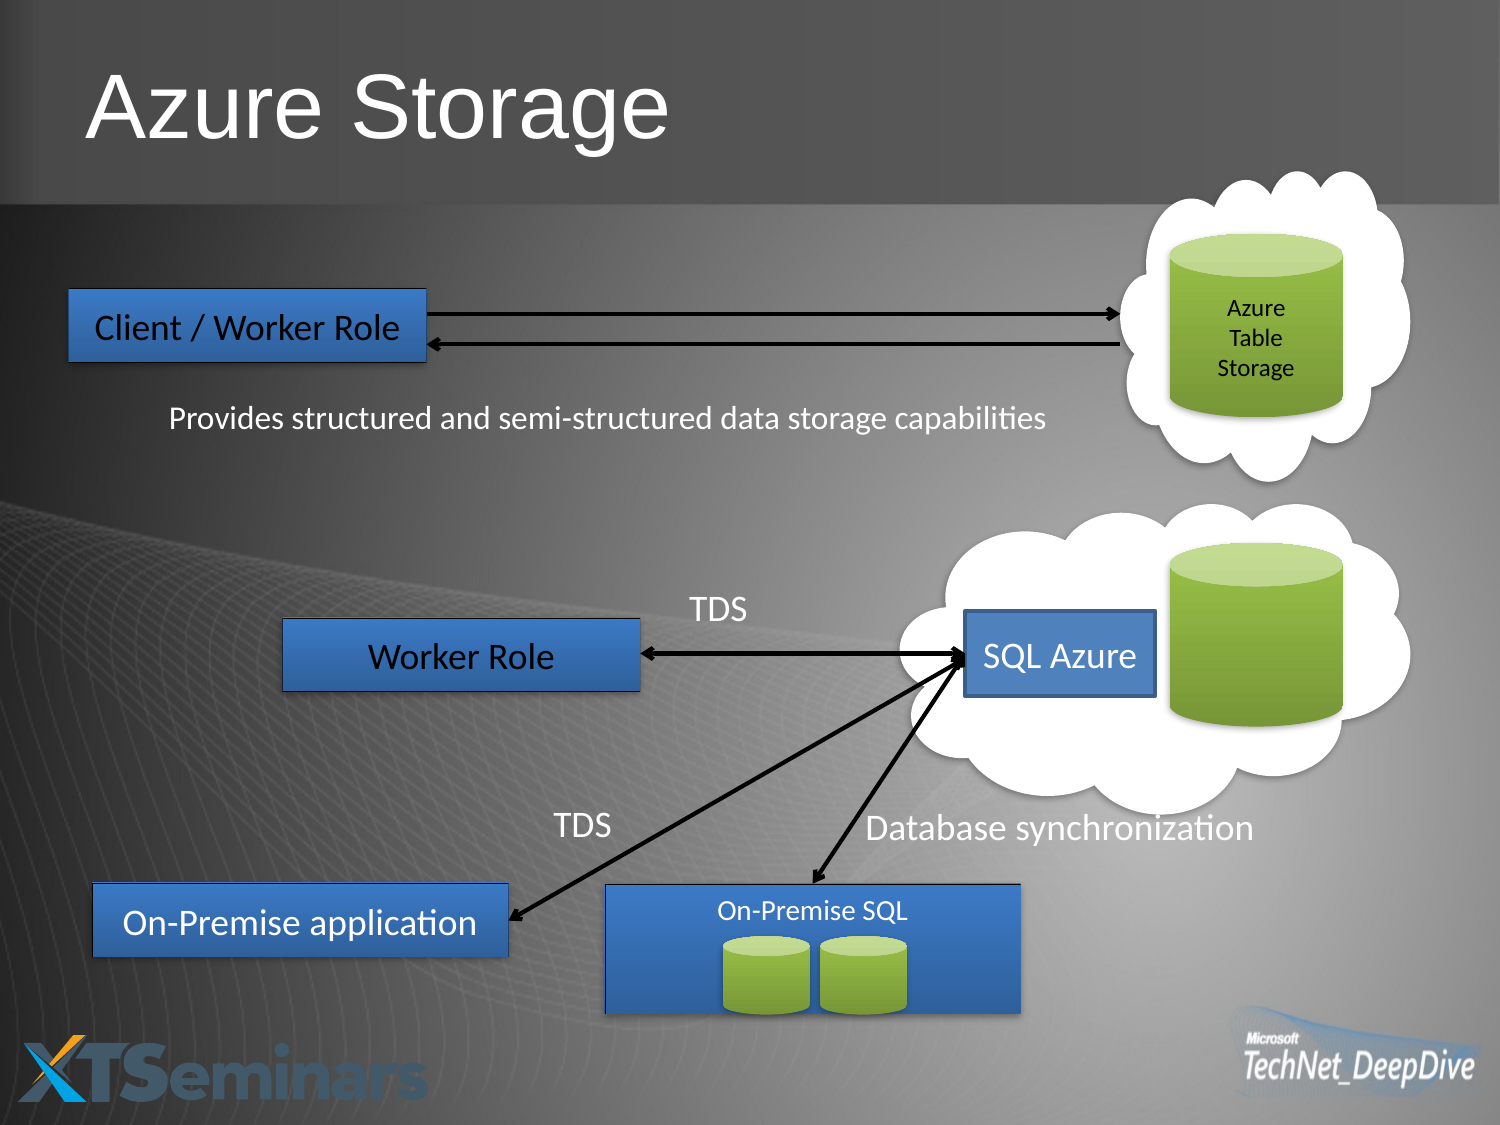

# Azure Storage

Azure
Table
Storage
Client / Worker Role
Provides structured and semi-structured data storage capabilities

TDS
SQL Azure
Worker Role
TDS
Database synchronization
On-Premise application
On-Premise SQL